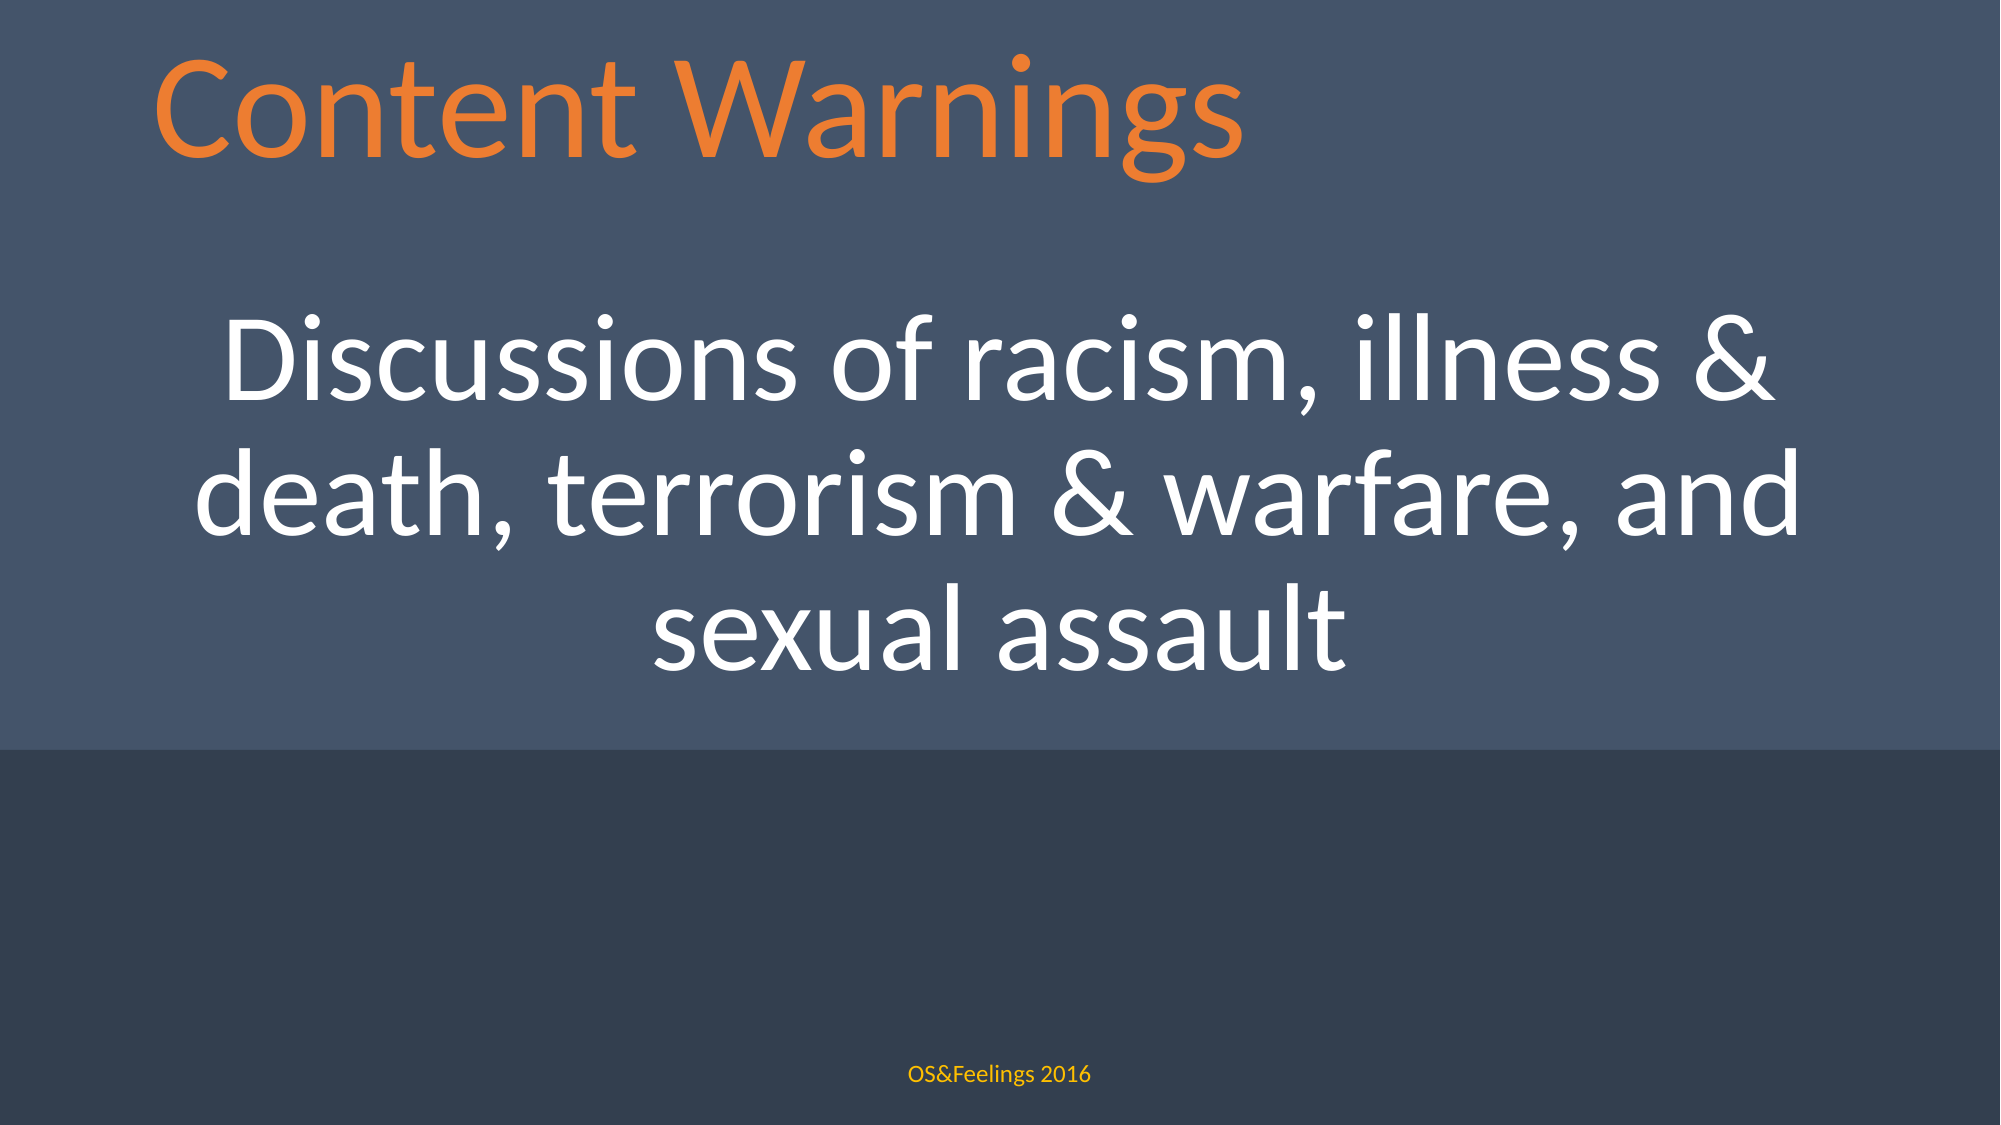

# Content Warnings
Discussions of racism, illness & death, terrorism & warfare, and sexual assault
OS&Feelings 2016